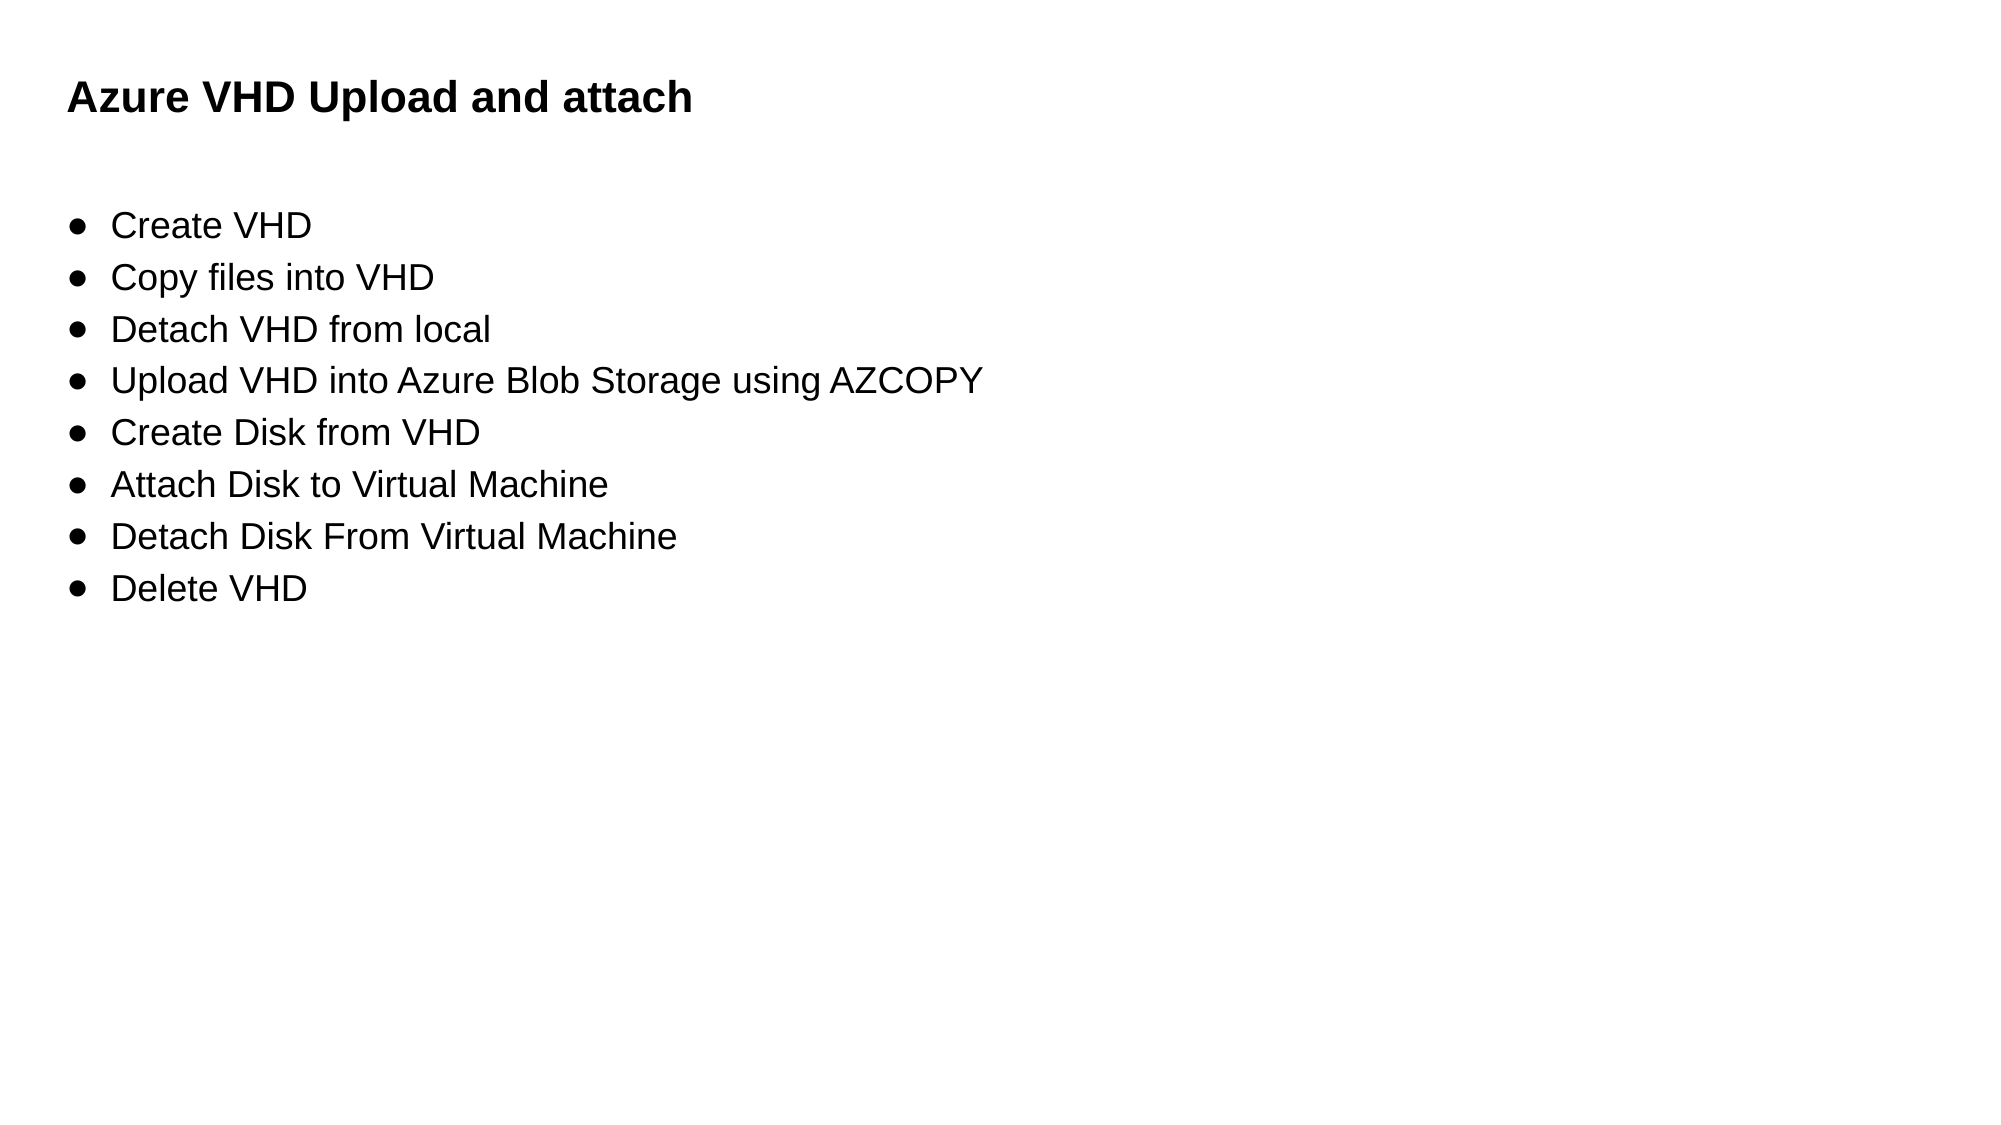

# Azure VHD Upload and attach
Create VHD
Copy files into VHD
Detach VHD from local
Upload VHD into Azure Blob Storage using AZCOPY
Create Disk from VHD
Attach Disk to Virtual Machine
Detach Disk From Virtual Machine
Delete VHD